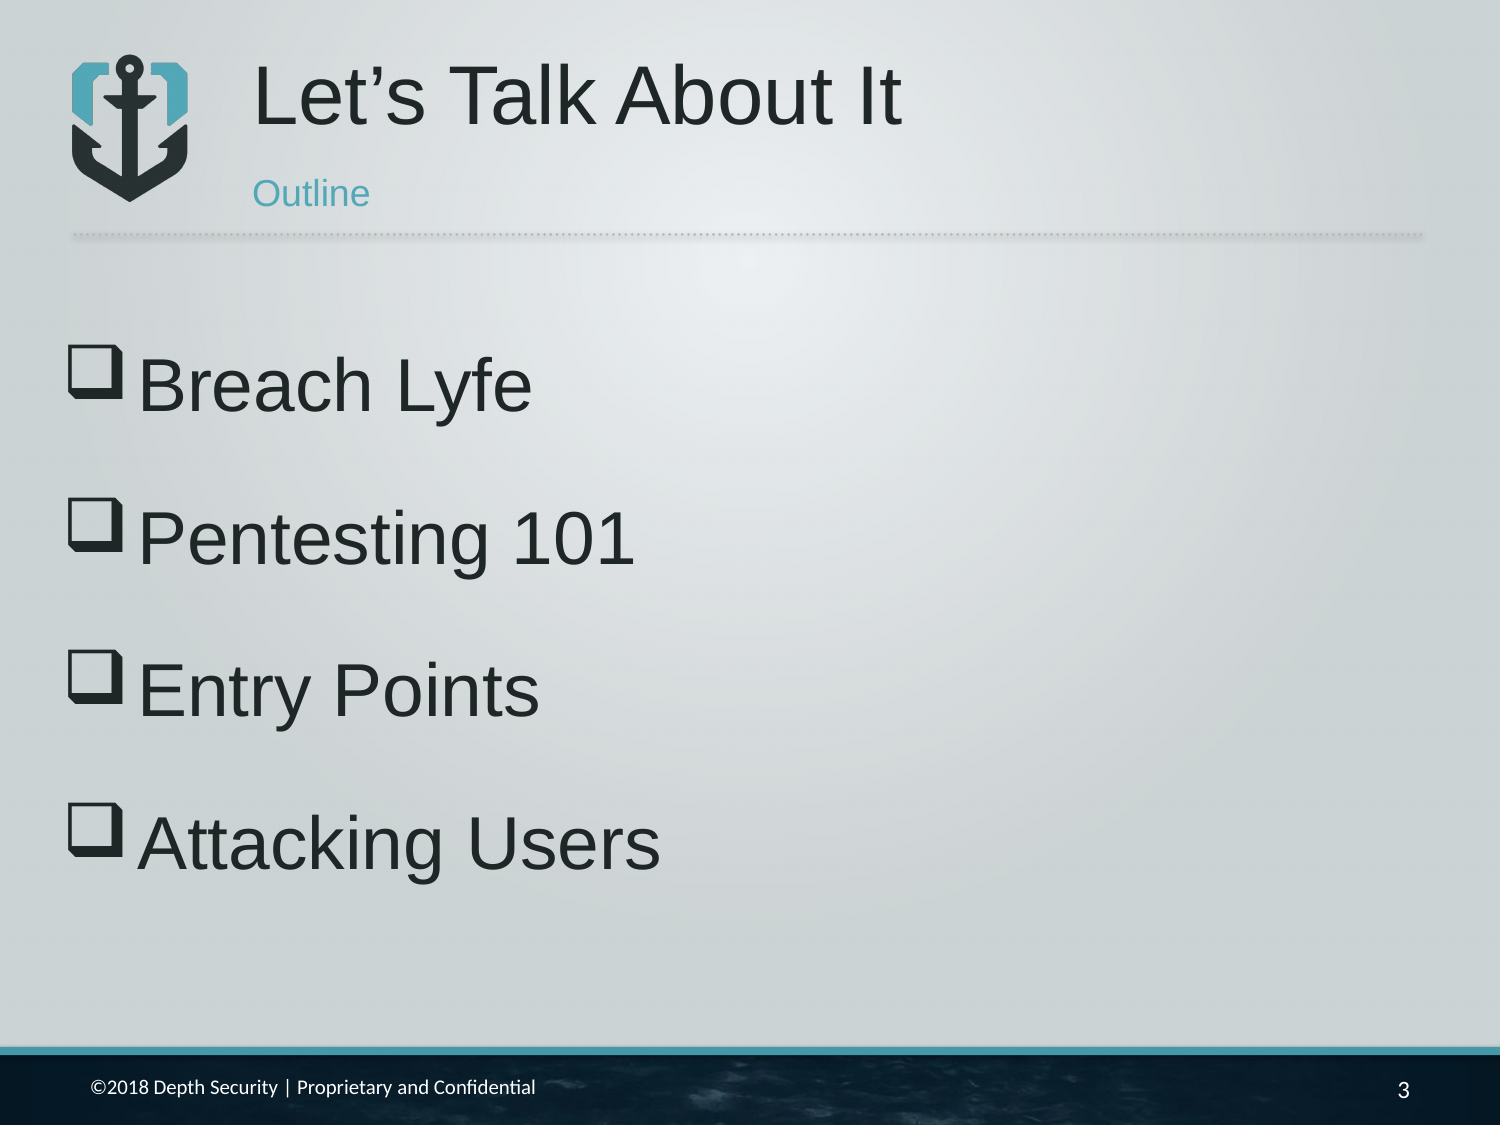

# Let’s Talk About It
Outline
Breach Lyfe
Pentesting 101
Entry Points
Attacking Users